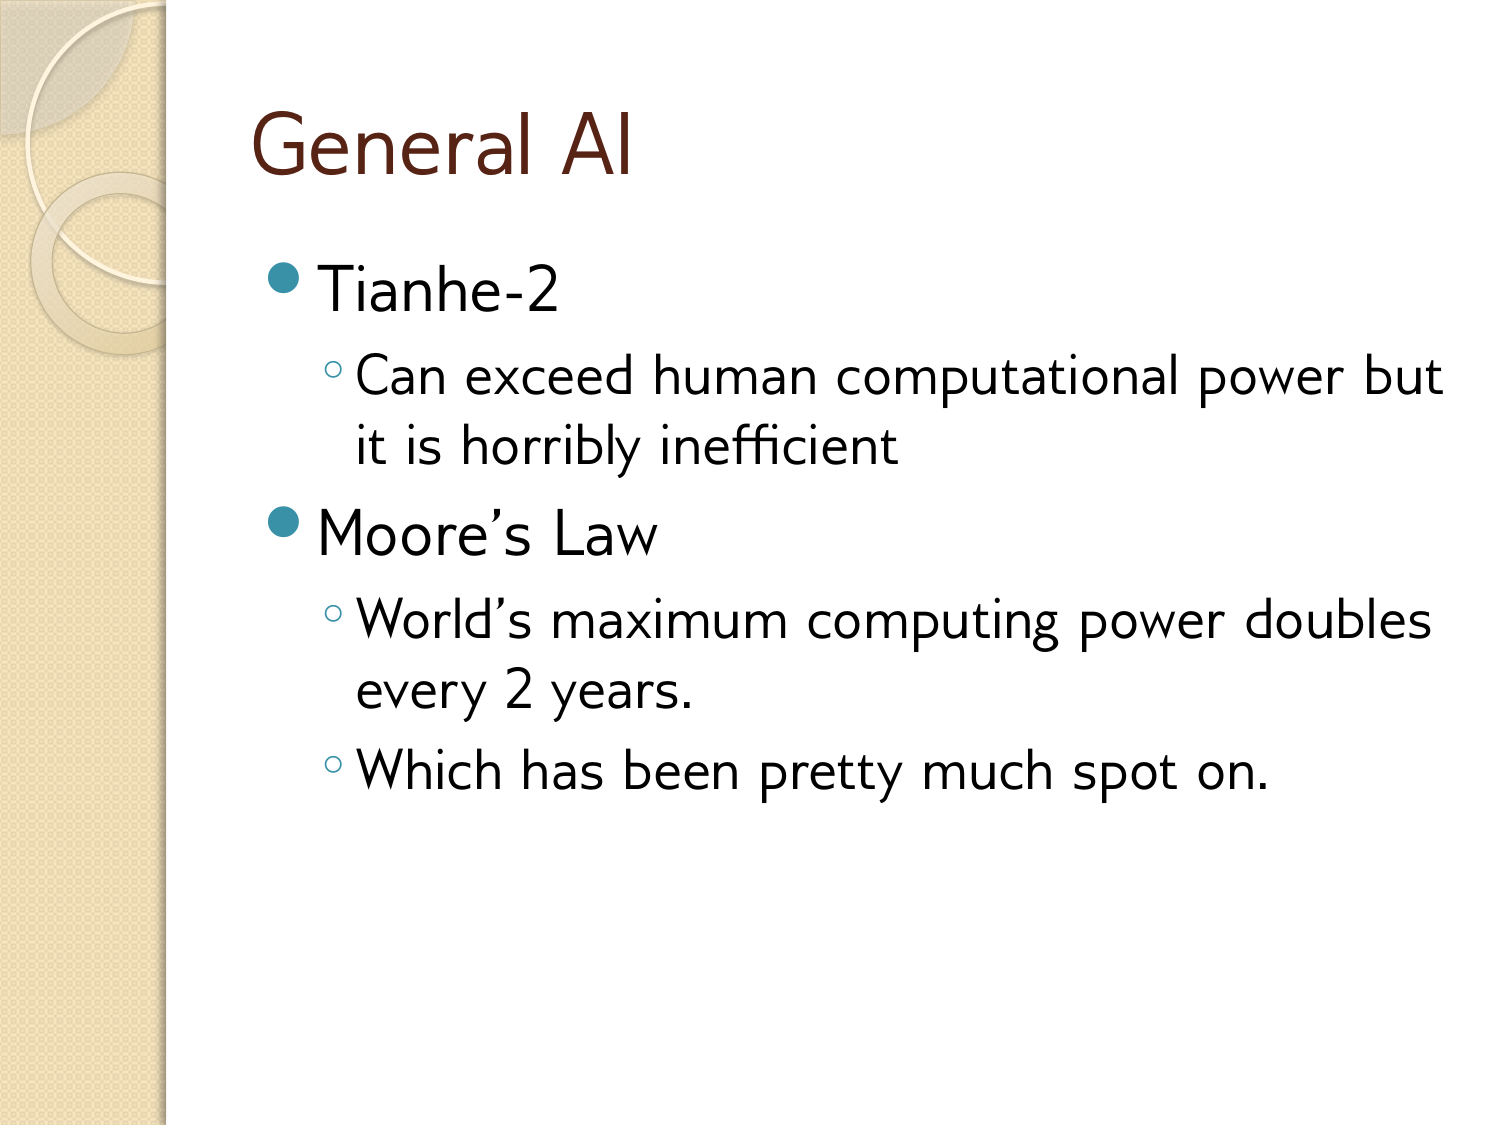

# General AI
Tianhe-2
Can exceed human computational power but it is horribly inefficient
Moore’s Law
World’s maximum computing power doubles every 2 years.
Which has been pretty much spot on.